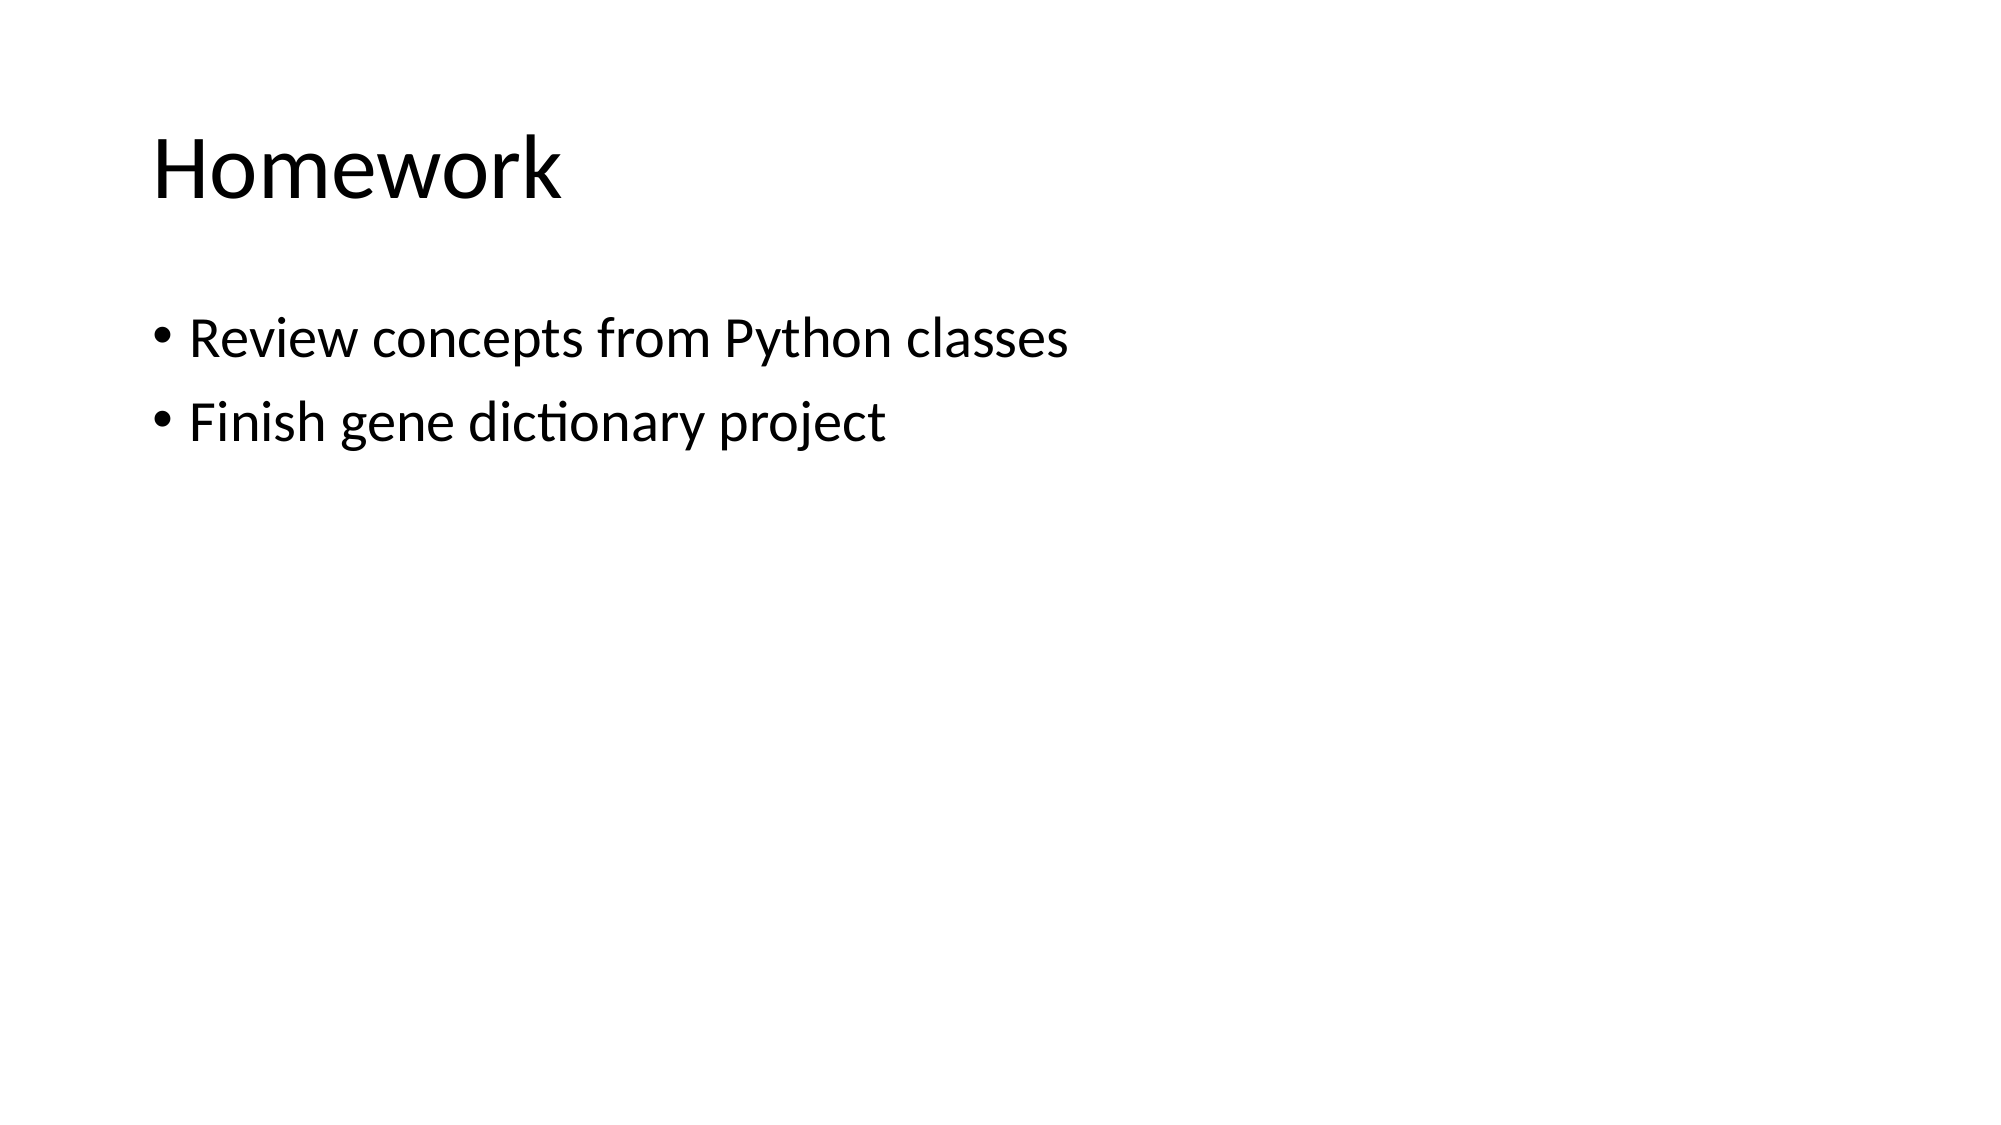

# Homework
Review concepts from Python classes
Finish gene dictionary project